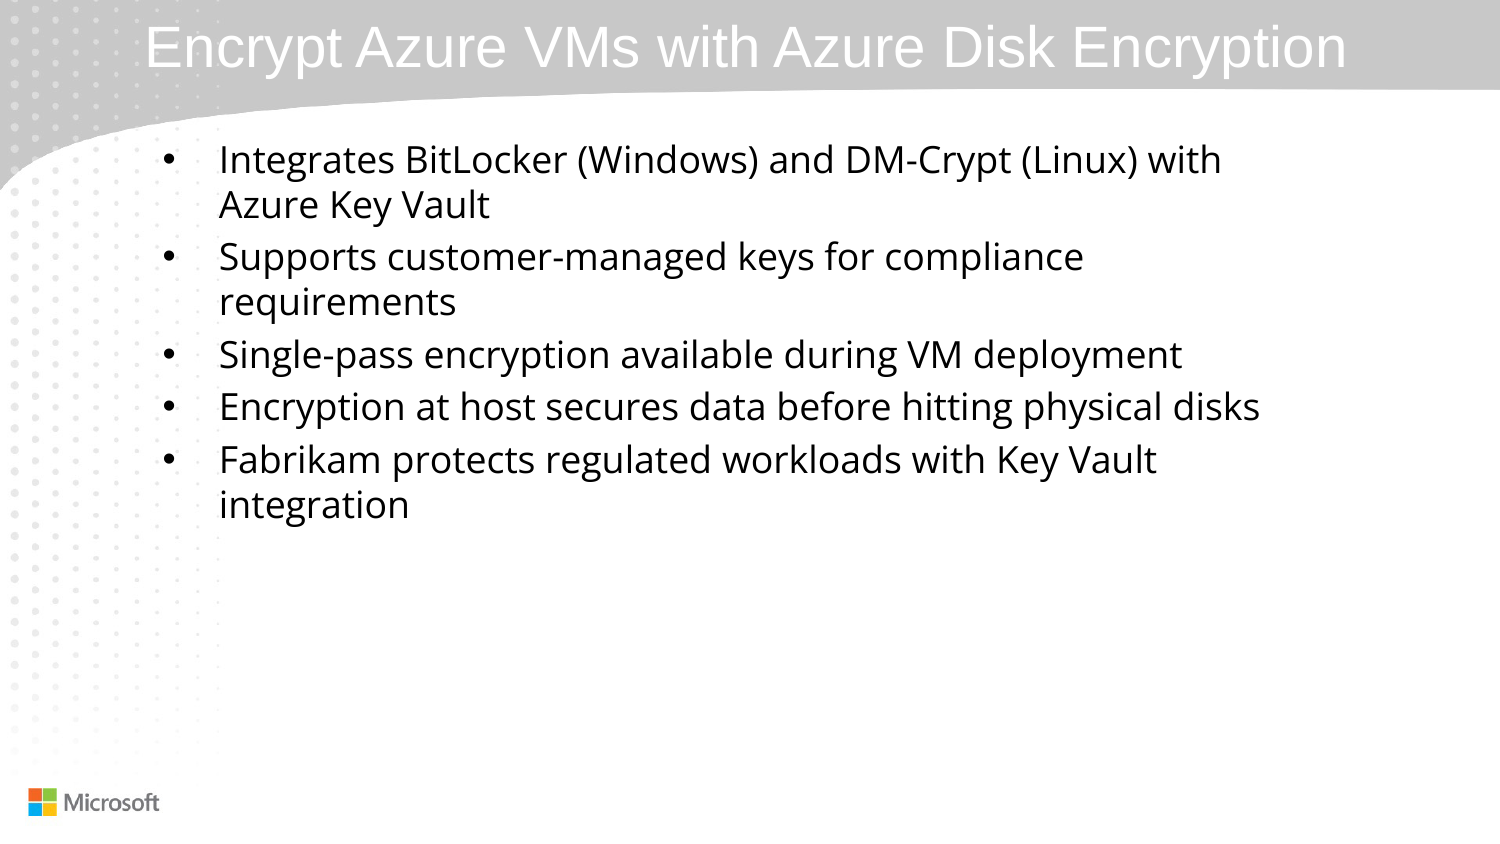

# Encrypt Azure VMs with Azure Disk Encryption
Integrates BitLocker (Windows) and DM-Crypt (Linux) with Azure Key Vault
Supports customer-managed keys for compliance requirements
Single-pass encryption available during VM deployment
Encryption at host secures data before hitting physical disks
Fabrikam protects regulated workloads with Key Vault integration